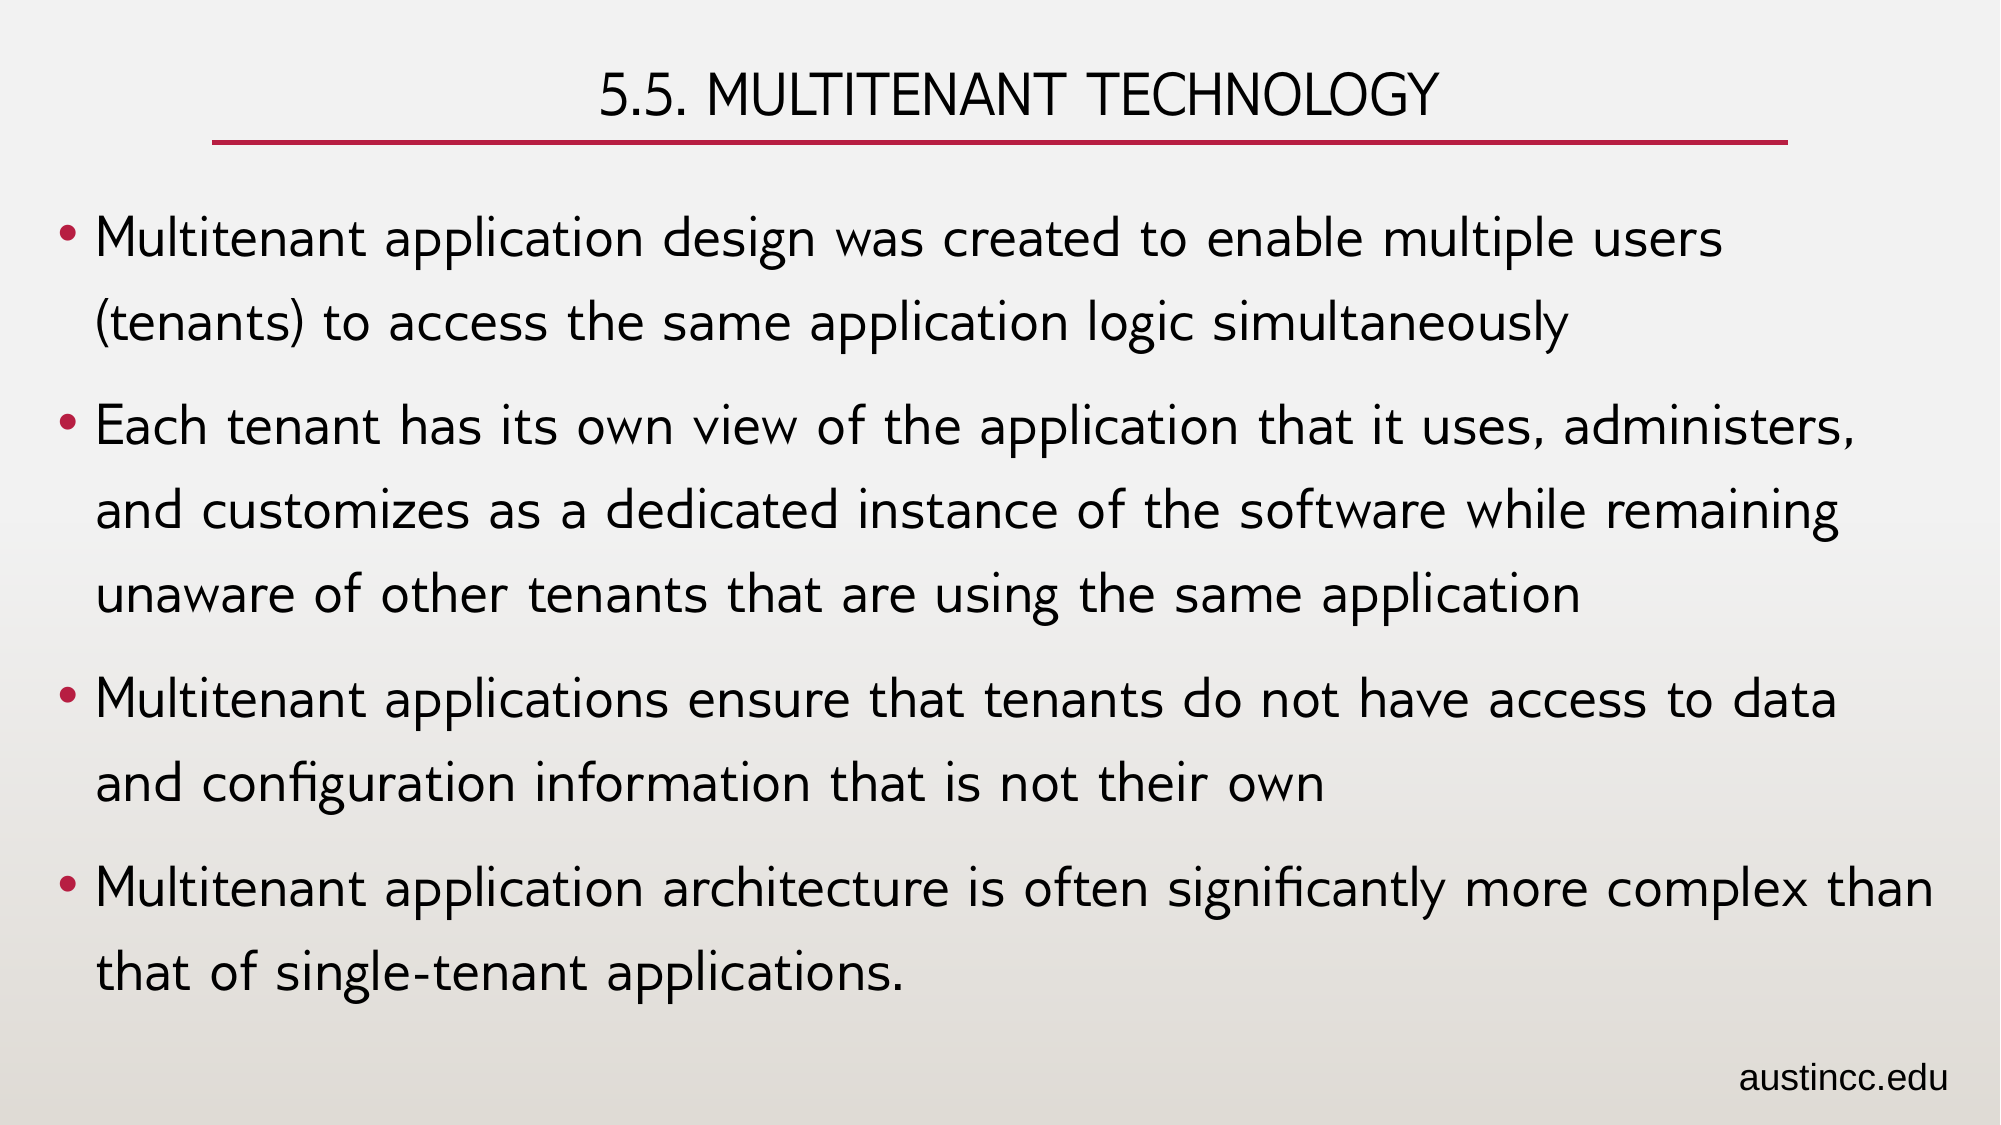

# 5.5. Multitenant Technology
Multitenant application design was created to enable multiple users (tenants) to access the same application logic simultaneously
Each tenant has its own view of the application that it uses, administers, and customizes as a dedicated instance of the software while remaining unaware of other tenants that are using the same application
Multitenant applications ensure that tenants do not have access to data and configuration information that is not their own
Multitenant application architecture is often significantly more complex than that of single-tenant applications.